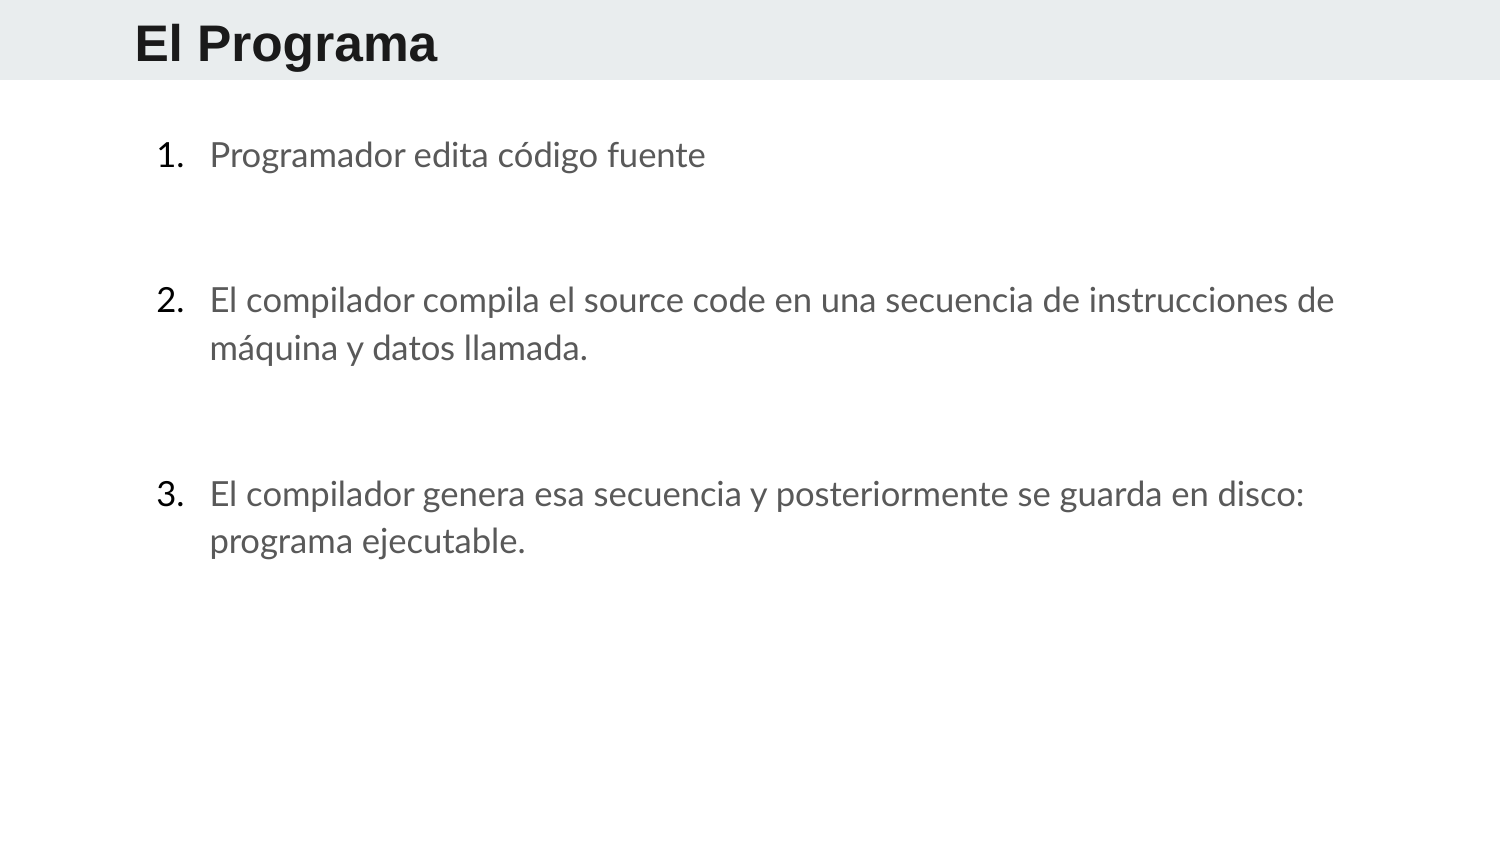

# El Programa
Programador edita código fuente

El compilador compila el source code en una secuencia de instrucciones de máquina y datos llamada.

El compilador genera esa secuencia y posteriormente se guarda en disco: programa ejecutable.